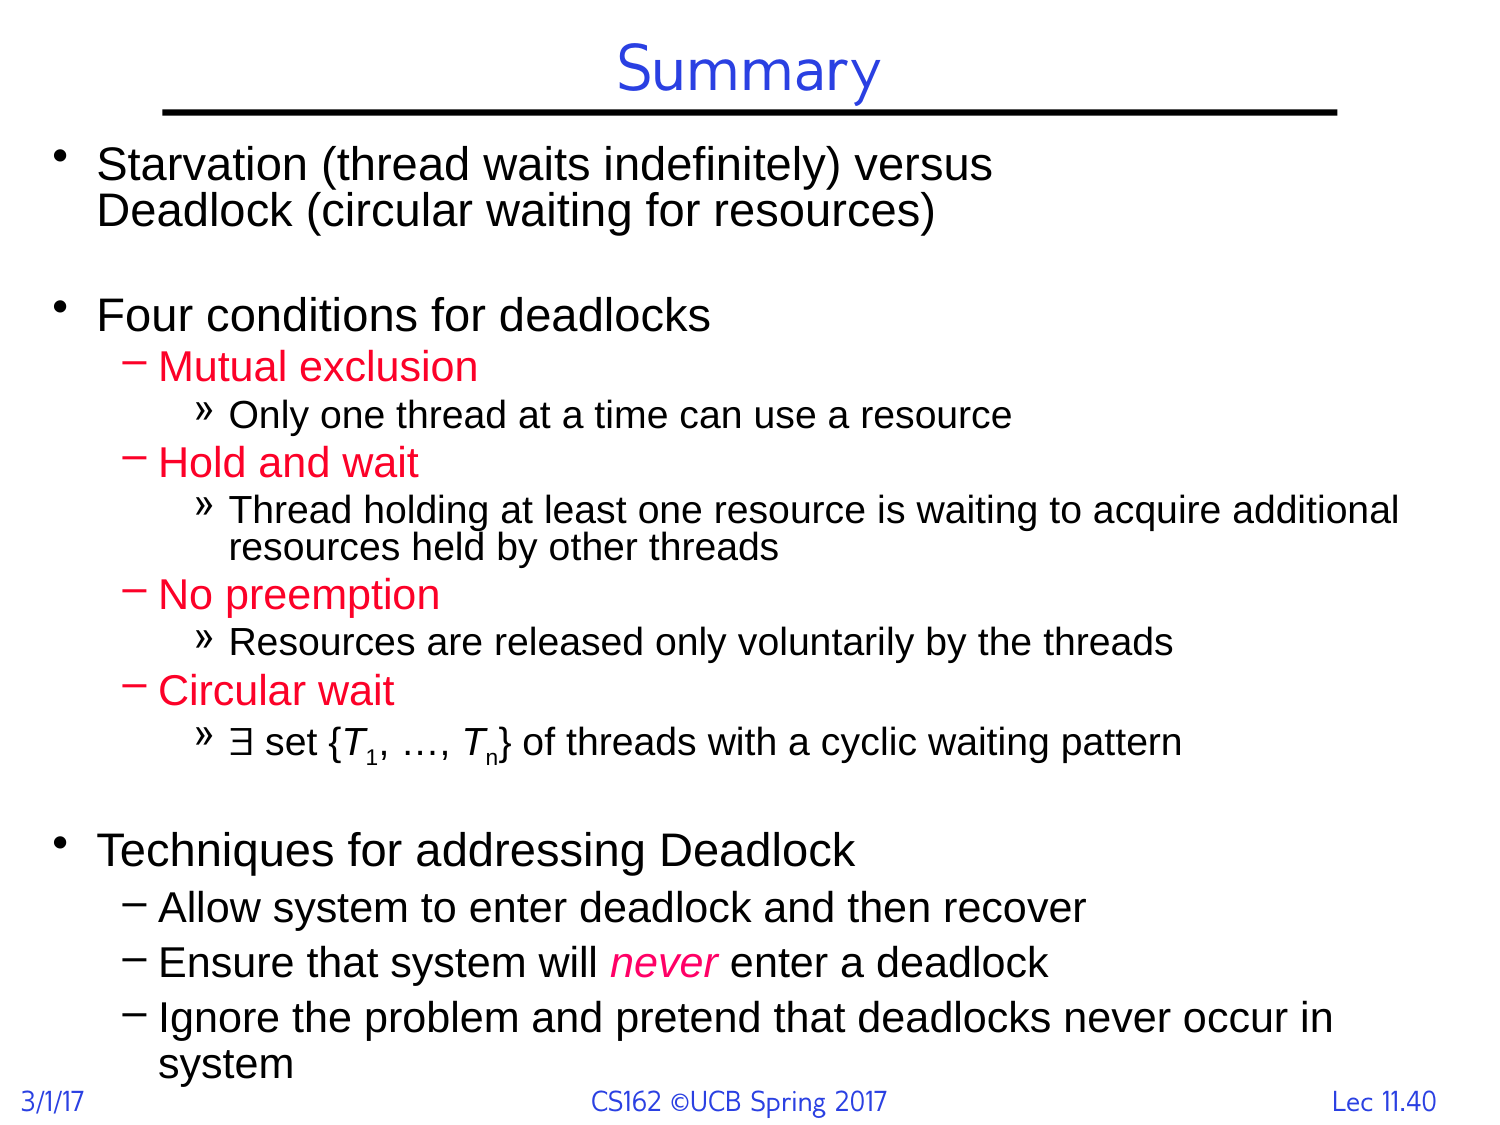

# Summary
Starvation (thread waits indefinitely) versus
Deadlock (circular waiting for resources)

Four conditions for deadlocks
Mutual exclusion
Only one thread at a time can use a resource
Hold and wait
Thread holding at least one resource is waiting to acquire additional resources held by other threads
No preemption
Resources are released only voluntarily by the threads
Circular wait
∃ set {T1, …, Tn} of threads with a cyclic waiting pattern

Techniques for addressing Deadlock
Allow system to enter deadlock and then recover
Ensure that system will never enter a deadlock
Ignore the problem and pretend that deadlocks never occur in system